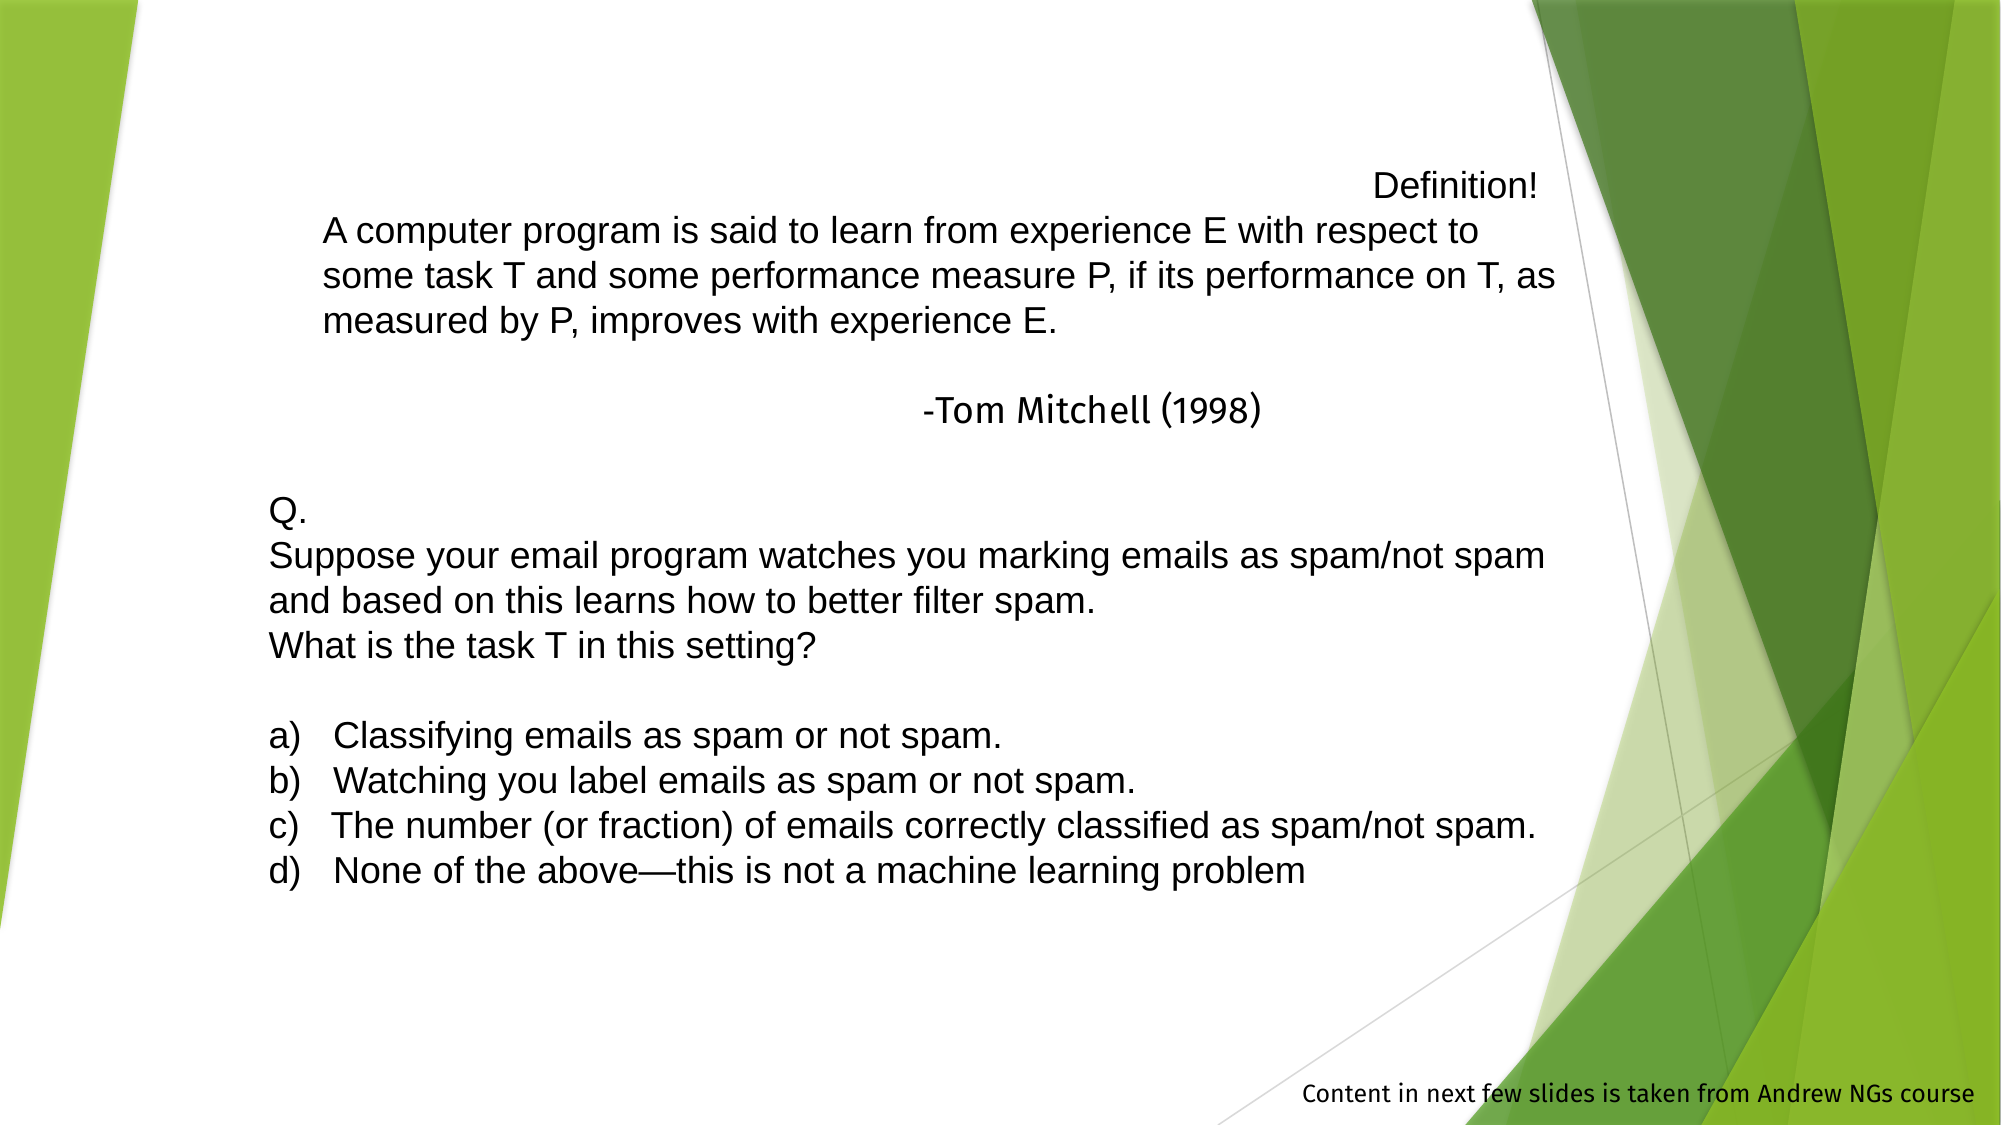

Definition!
A computer program is said to learn from experience E with respect to some task T and some performance measure P, if its performance on T, as measured by P, improves with experience E.
												-Tom Mitchell (1998)
Q.
Suppose your email program watches you marking emails as spam/not spam and based on this learns how to better filter spam.
What is the task T in this setting?

a)   Classifying emails as spam or not spam.
b)   Watching you label emails as spam or not spam.
c)   The number (or fraction) of emails correctly classified as spam/not spam.
d)   None of the above—this is not a machine learning problem
Content in next few slides is taken from Andrew NGs course